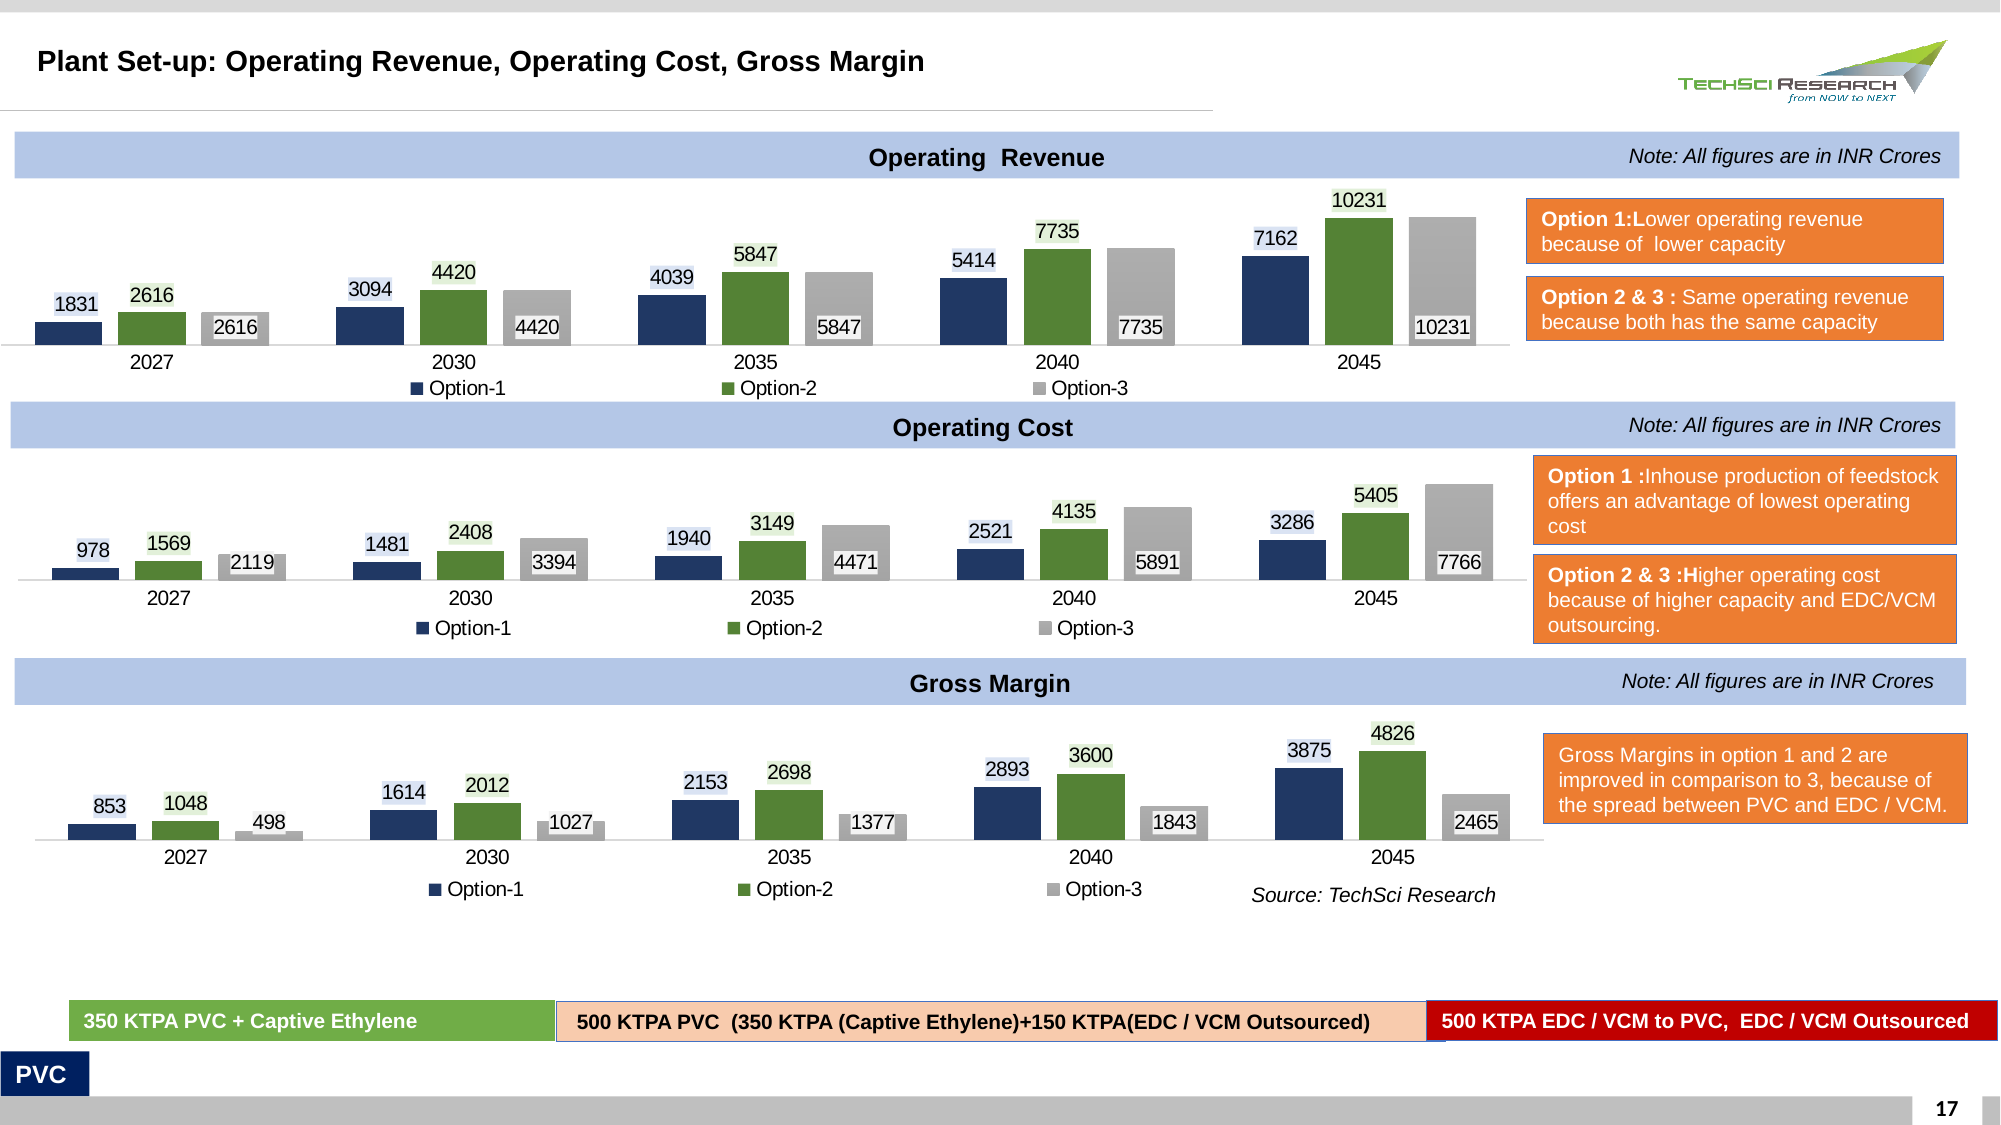

Plant Set-up: Operating Revenue, Operating Cost, Gross Margin
Operating  Revenue
Note: All figures are in INR Crores

### Chart

| Category | Option-1 | Option-2 | Option-3 |
|---|---|---|---|
| 2027 | 1831.362974583333 | 2616.232820833333 | 2616.232820833333 |
| 2030 | 3094.3312153271104 | 4420.473164753015 | 4420.473164753015 |
| 2035 | 4039.0 | 5847.2649536040435 | 5847.2649536040435 |
| 2040 | 5414.0 | 7734.580929088488 | 7734.580929088488 |
| 2045 | 7161.744821948299 | 10231.064031354716 | 10231.064031354716 |
Operating Cost
Note: All figures are in INR Crores

### Chart

| Category | Option-1 | Option-2 | Option-3 |
|---|---|---|---|
| 2027 | 978.0 | 1569.0 | 2118.568104233333 |
| 2030 | 1481.0 | 2408.0 | 3393.844808054968 |
| 2035 | 1940.0 | 3149.0 | 4470.587006902347 |
| 2040 | 2521.0 | 4135.0 | 5891.215213284256 |
| 2045 | 3286.0 | 5405.0 | 7766.1352765780375 |
Gross Margin
Note: All figures are in INR Crores

### Chart

| Category | Option-1 | Option-2 | Option-3 |
|---|---|---|---|
| 2027 | 853.0 | 1048.0 | 497.6647165999998 |
| 2030 | 1614.0 | 2012.0 | 1026.6283566980474 |
| 2035 | 2153.0 | 2698.0 | 1376.6779467016968 |
| 2040 | 2893.0 | 3600.0 | 1843.3657158042324 |
| 2045 | 3875.0 | 4826.0 | 2464.928754776678 |
Source: TechSci Research
Option 1:Lower operating revenue because of  lower capacity
Option 2 & 3 : Same operating revenue because both has the same capacity
Option 1 :Inhouse production of feedstock offers an advantage of lowest operating cost
Option 2 & 3 :Higher operating cost because of higher capacity and EDC/VCM outsourcing.
Gross Margins in option 1 and 2 are improved in comparison to 3, because of the spread between PVC and EDC / VCM.
350 KTPA PVC + Captive Ethylene
500 KTPA EDC / VCM to PVC,  EDC / VCM Outsourced
 500 KTPA PVC  (350 KTPA (Captive Ethylene)+150 KTPA(EDC / VCM Outsourced)
PVC